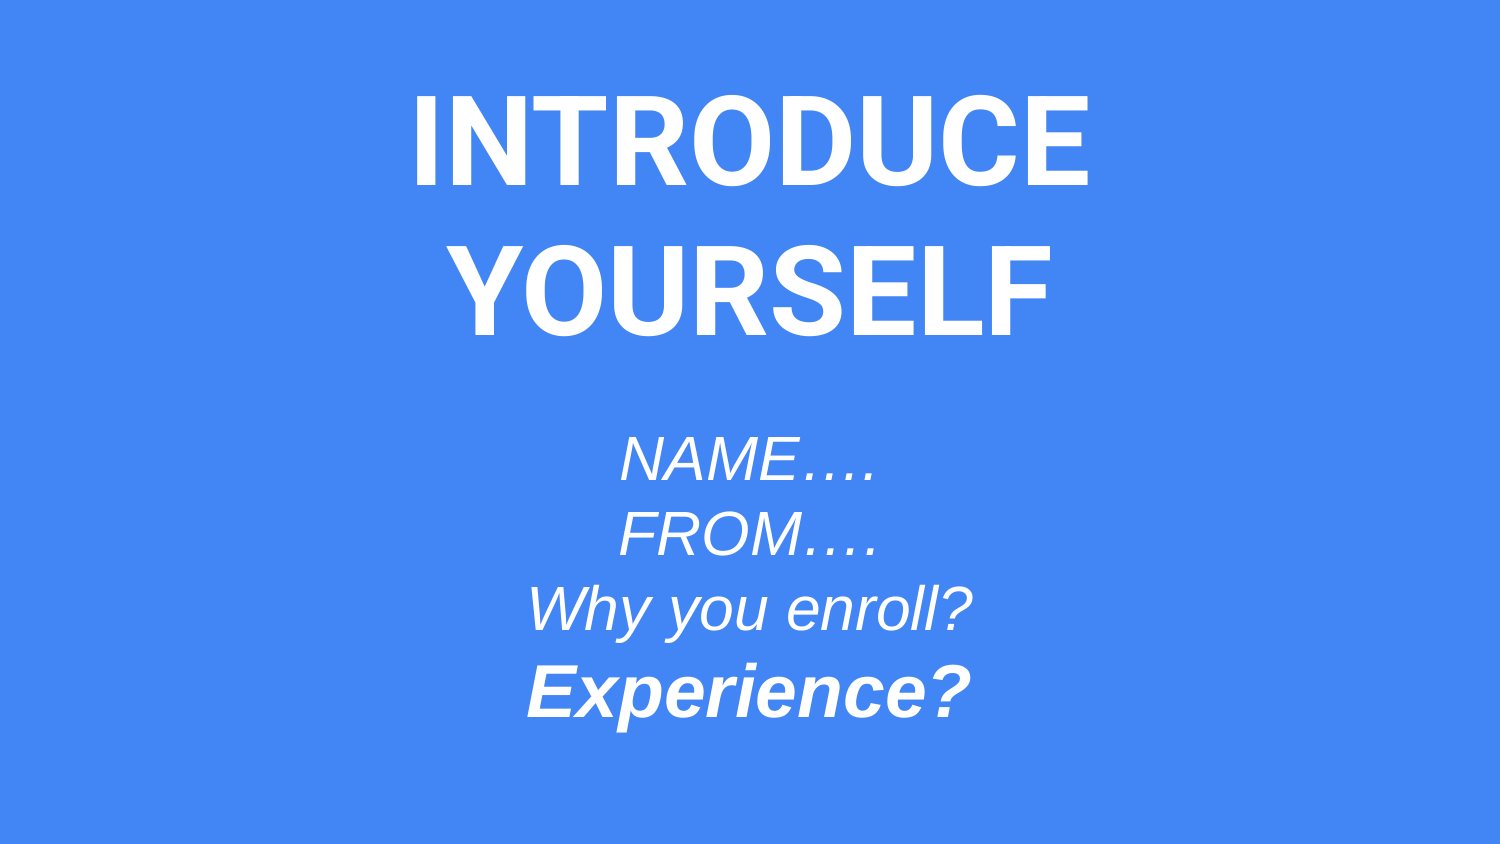

# INTRODUCE YOURSELF
NAME….
FROM….
Why you enroll?
Experience?